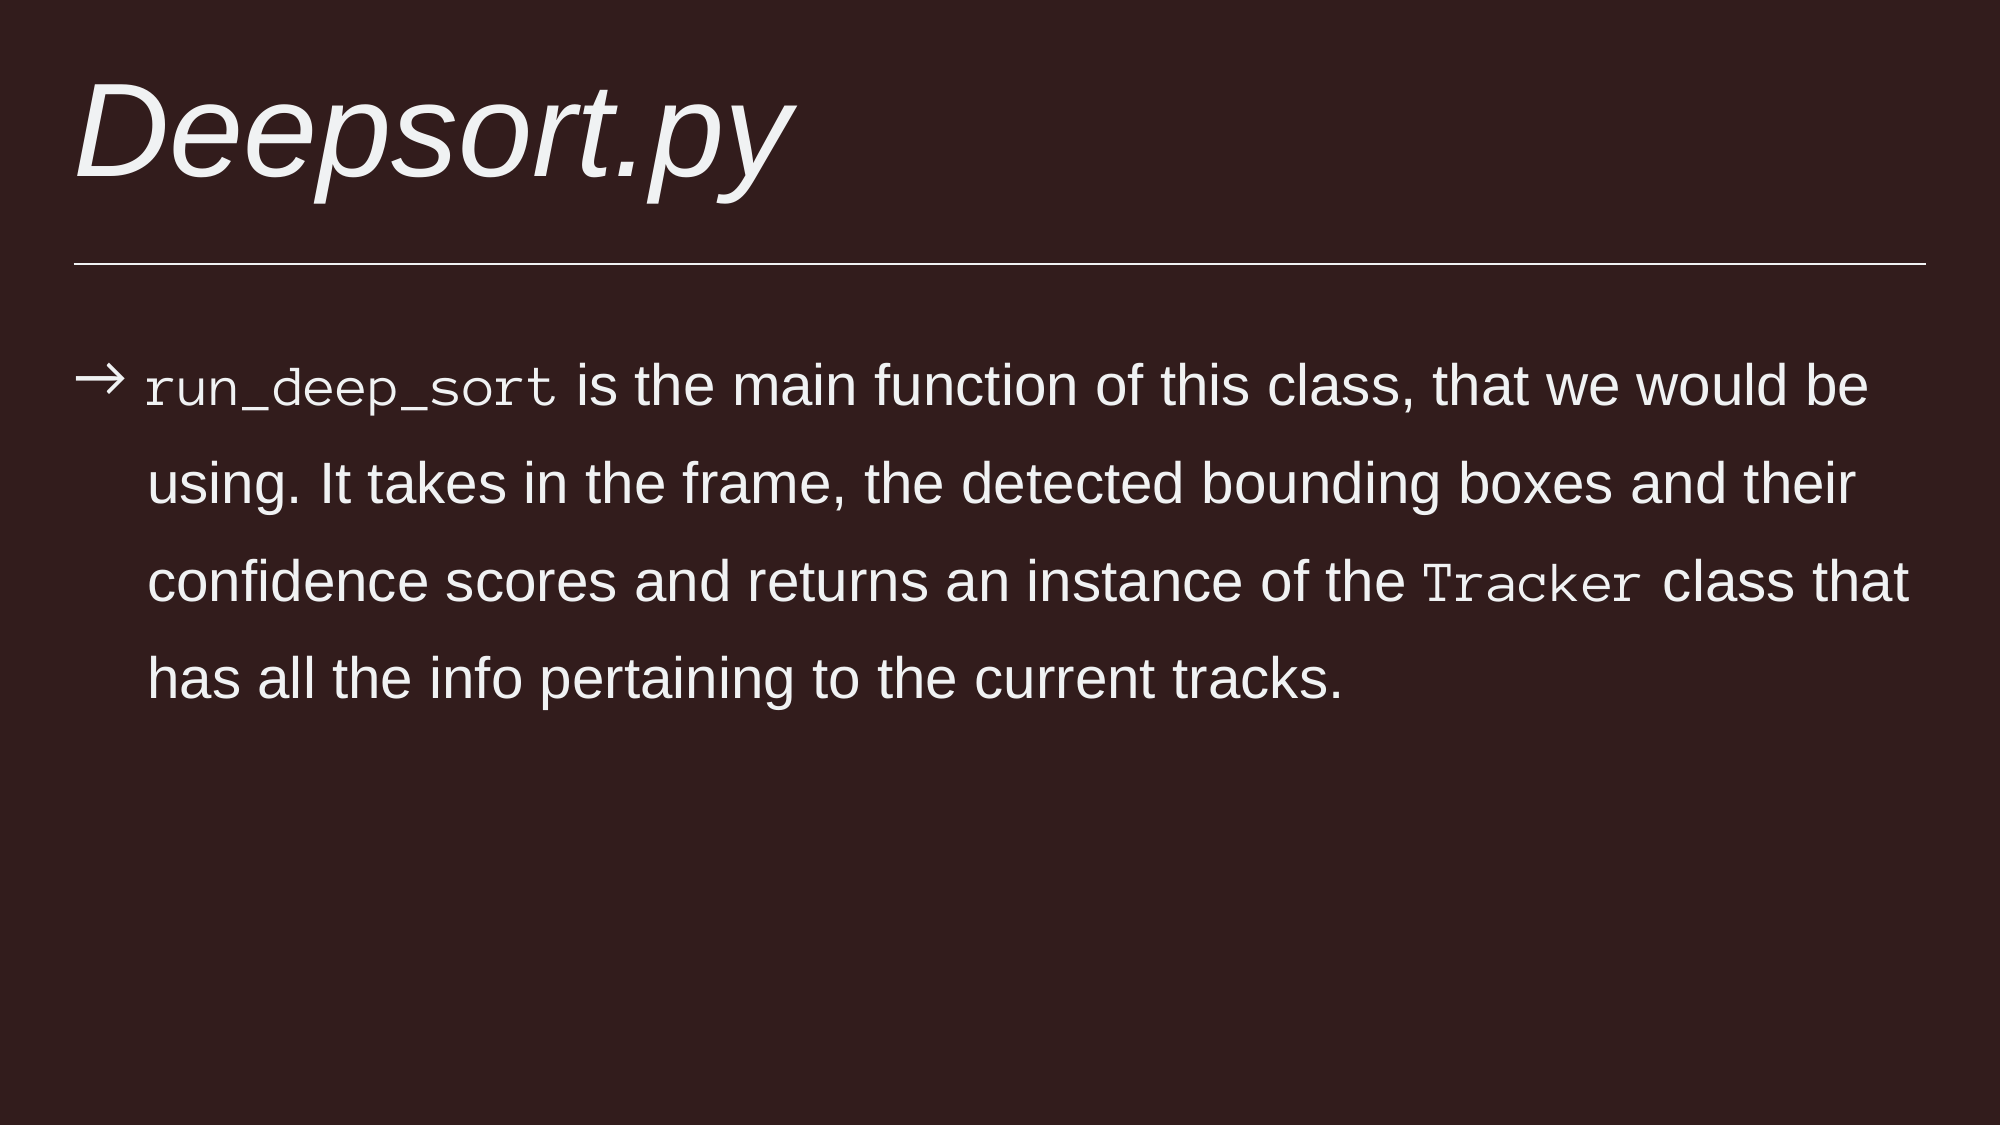

# Deepsort.py
run_deep_sort is the main function of this class, that we would be using. It takes in the frame, the detected bounding boxes and their confidence scores and returns an instance of the Tracker class that has all the info pertaining to the current tracks.